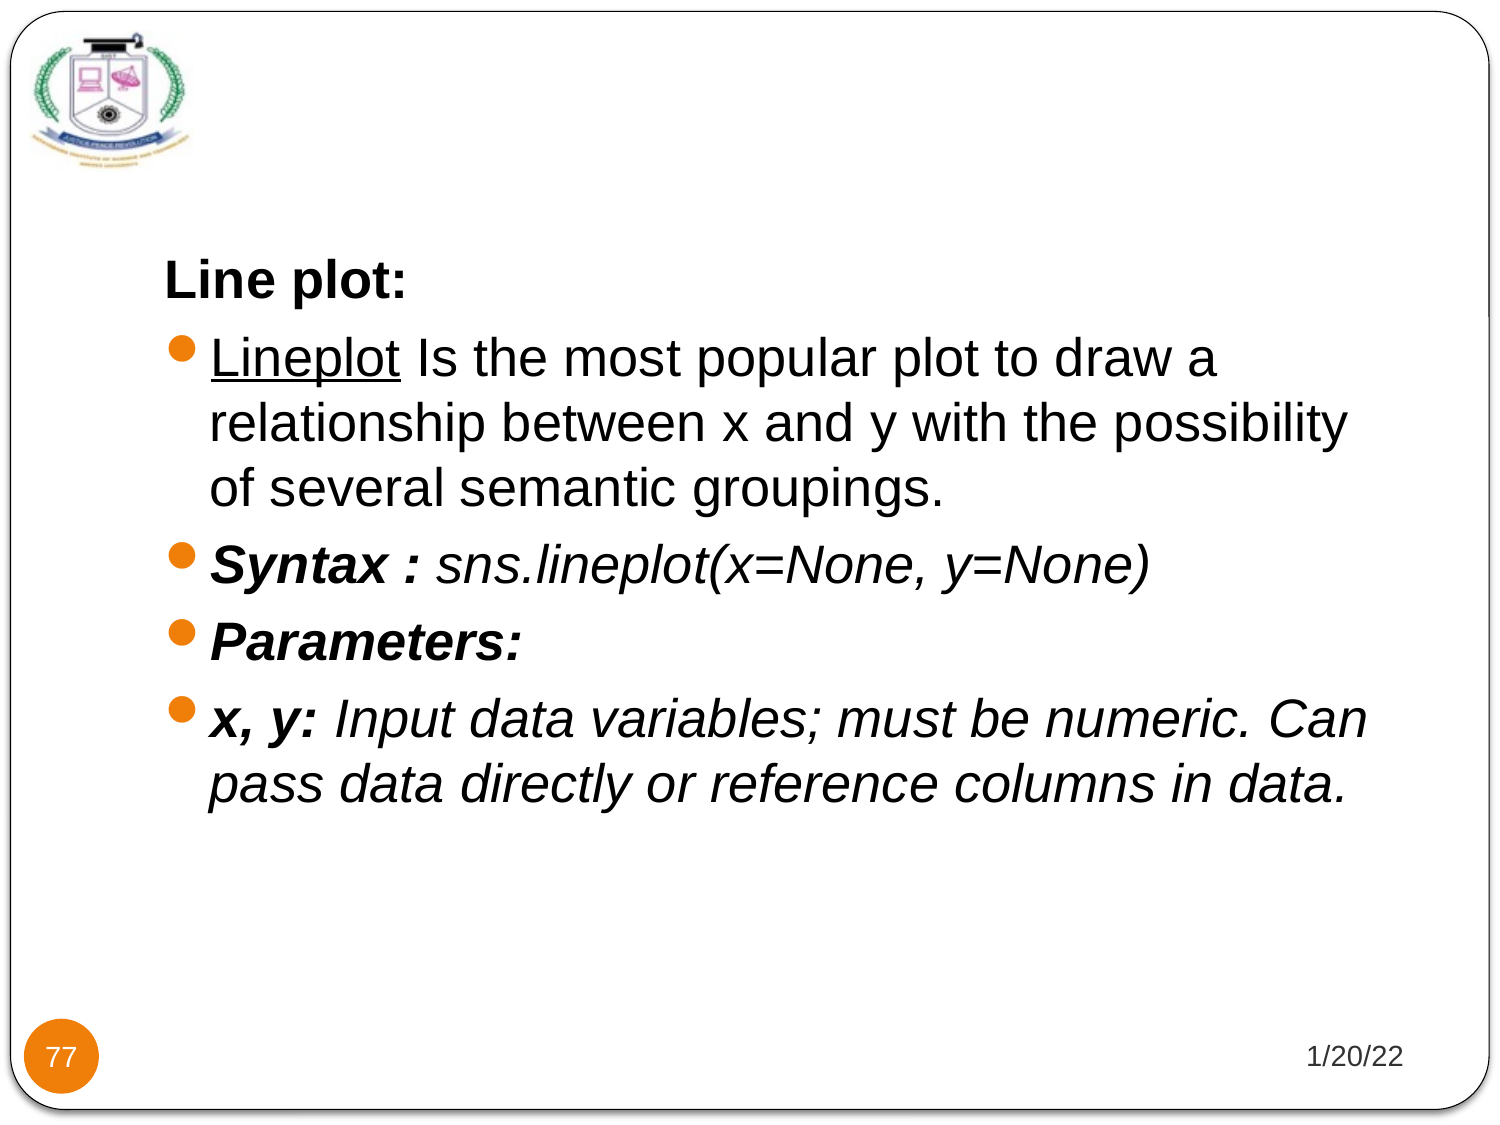

#
Line plot:
Lineplot Is the most popular plot to draw a relationship between x and y with the possibility of several semantic groupings.
Syntax : sns.lineplot(x=None, y=None)
Parameters:
x, y: Input data variables; must be numeric. Can pass data directly or reference columns in data.

1/20/22
77